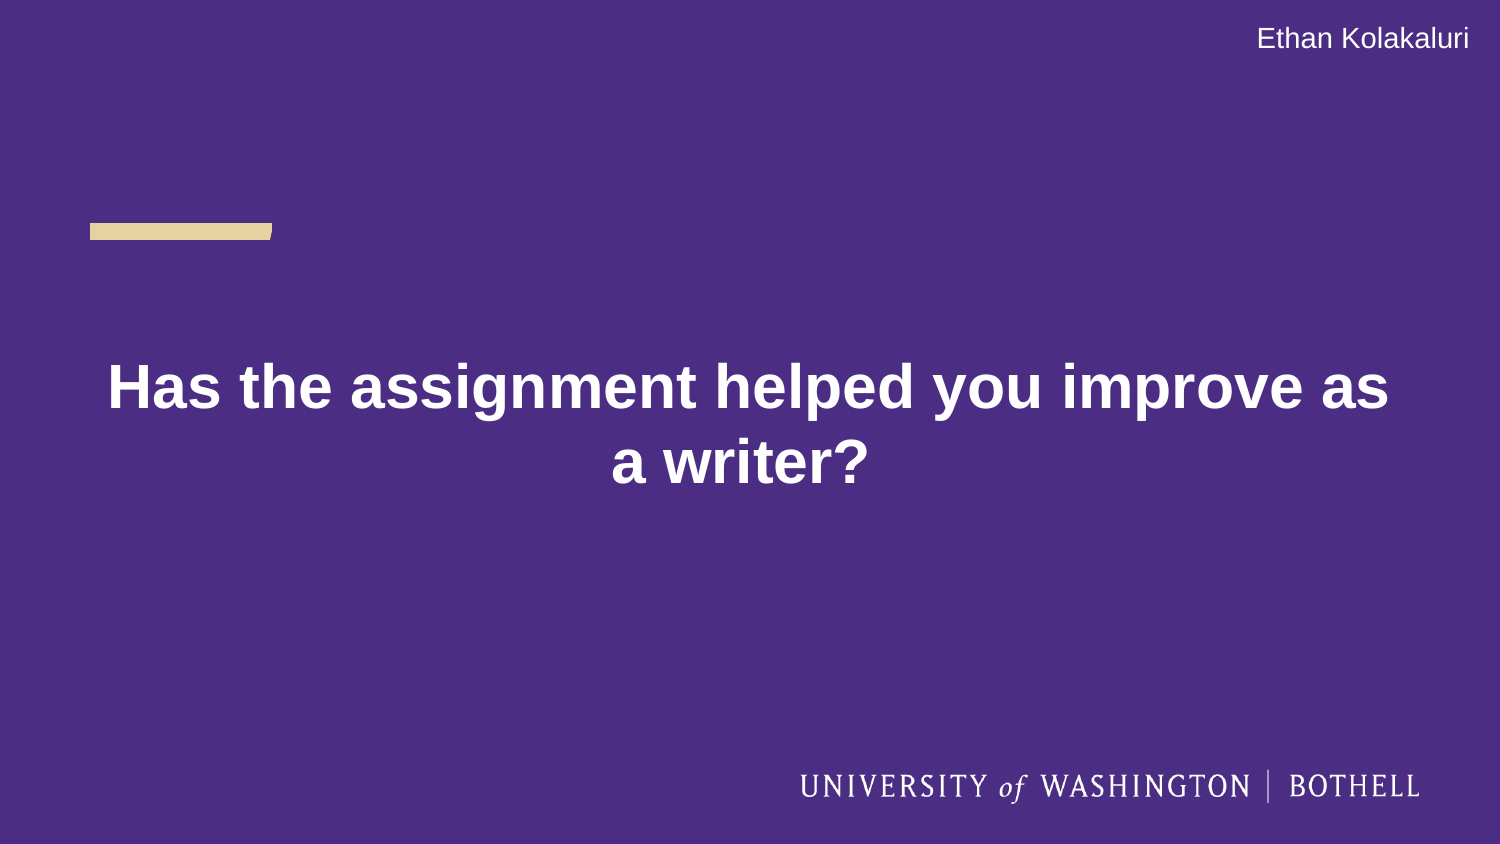

Ethan Kolakaluri
# Has the assignment helped you improve as a writer?